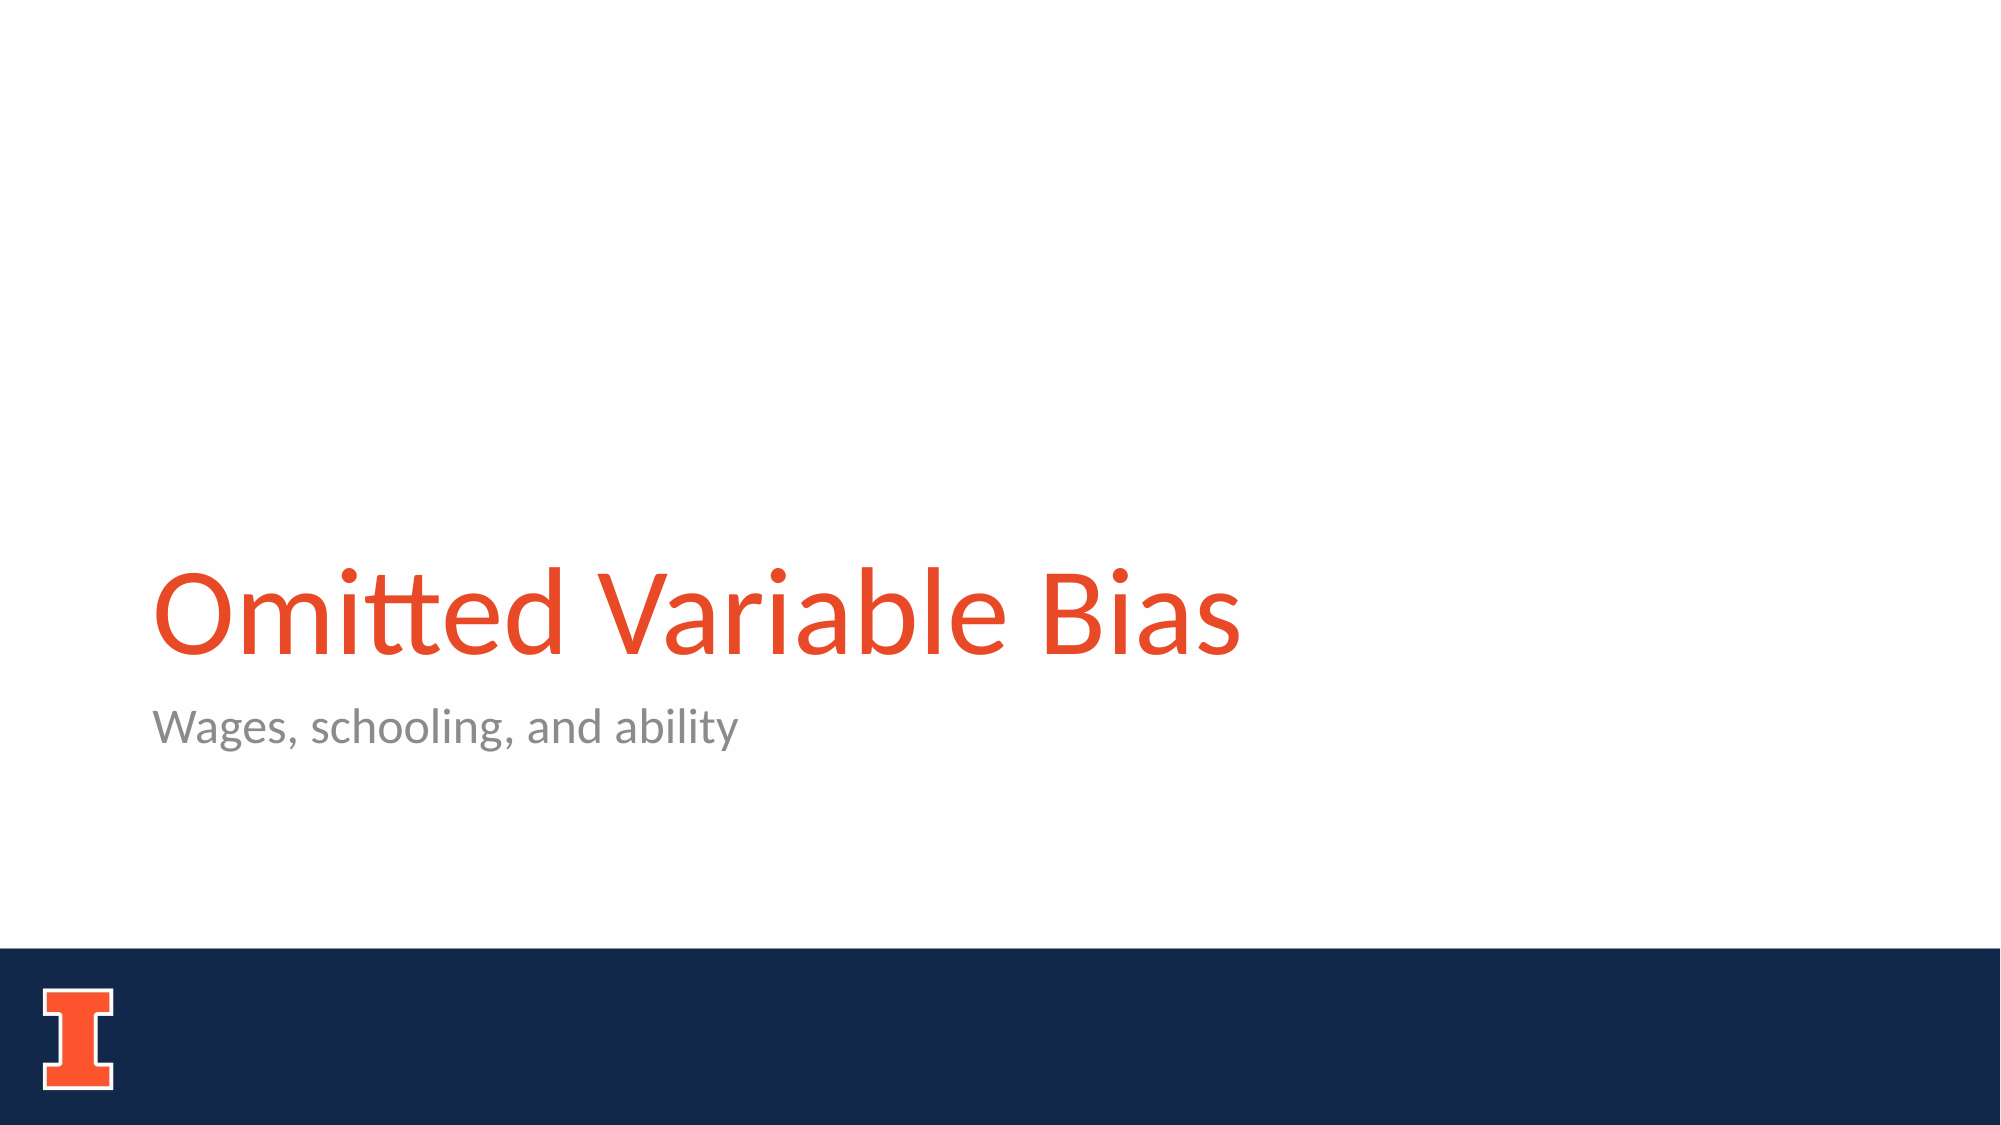

# Omitted Variable Bias
Wages, schooling, and ability